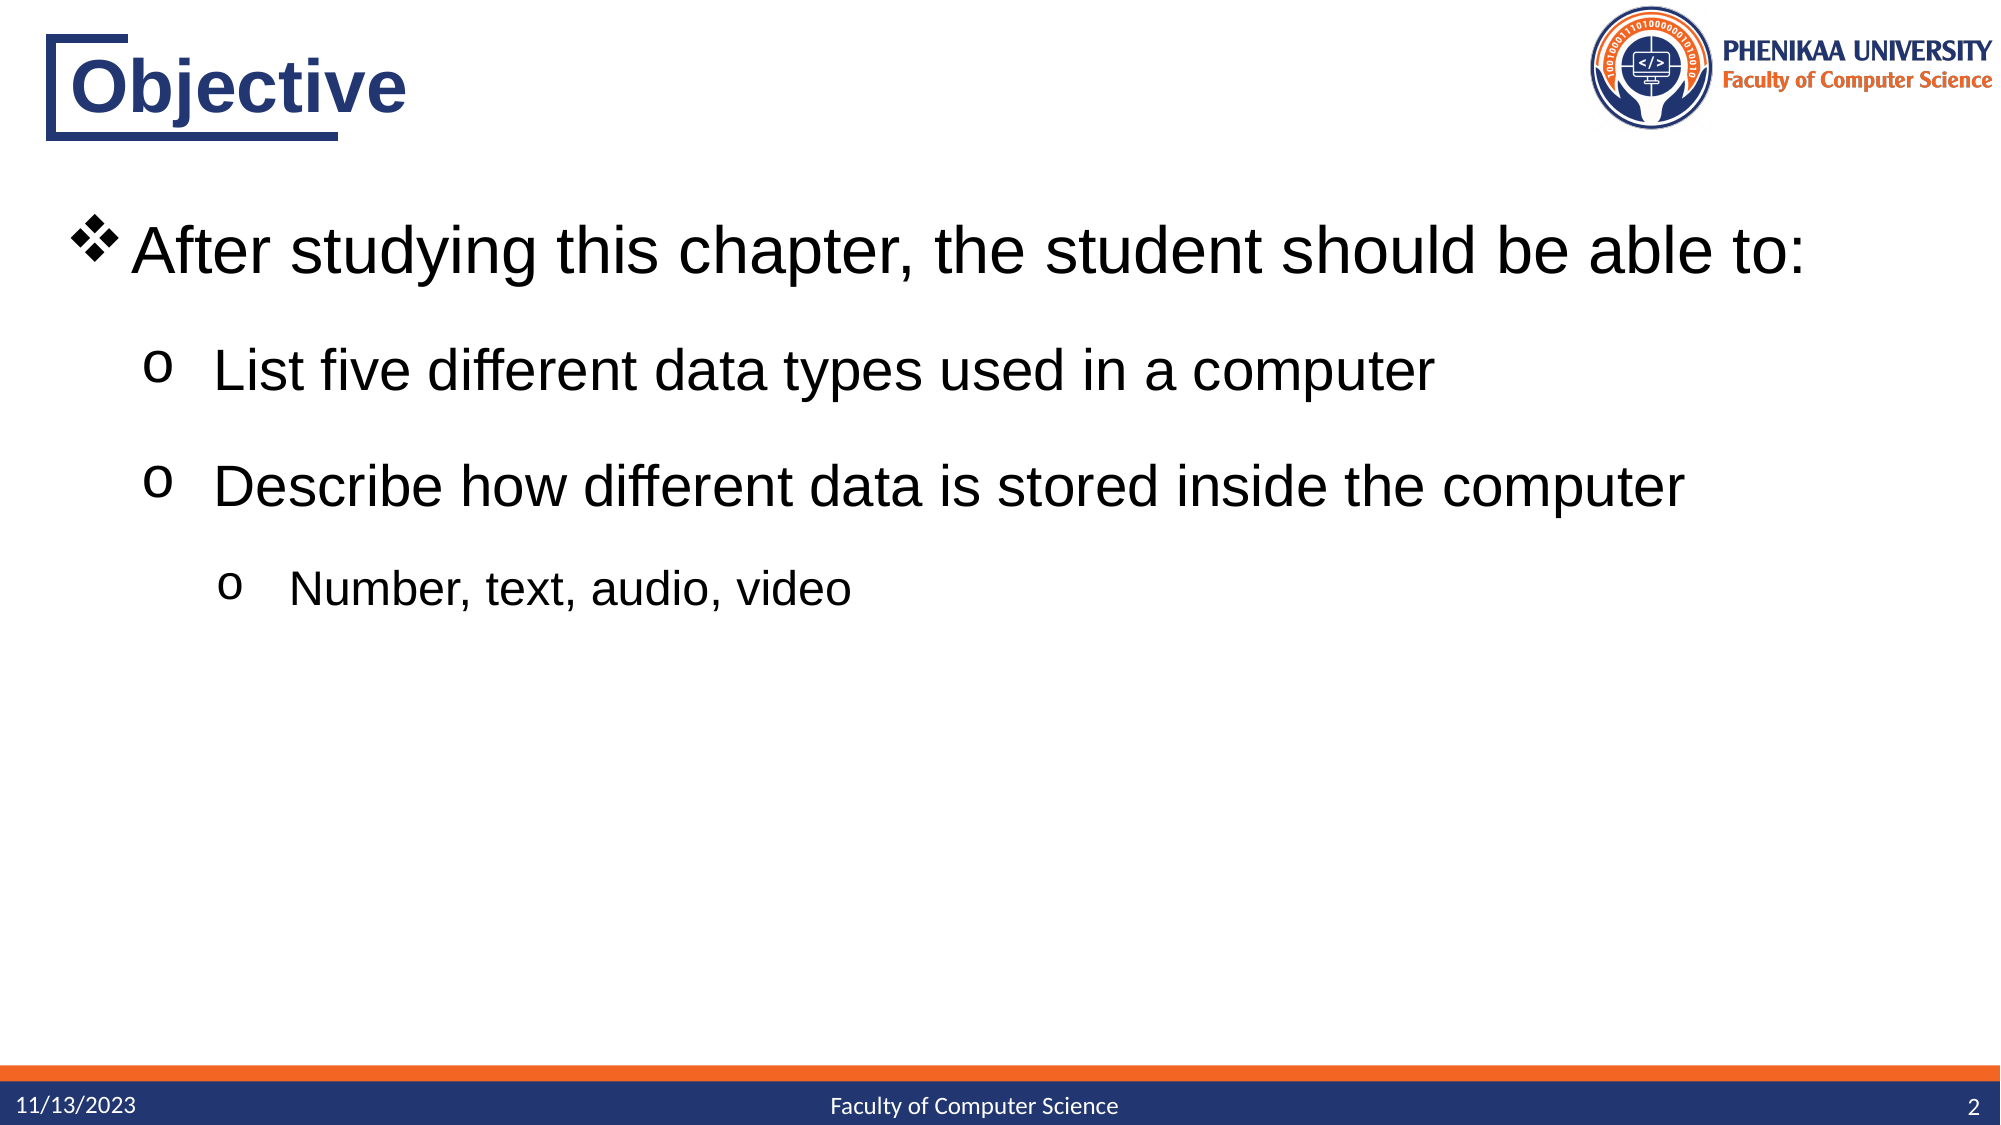

# Objective
After studying this chapter, the student should be able to:
List five different data types used in a computer
Describe how different data is stored inside the computer
Number, text, audio, video
11/13/2023
2
Faculty of Computer Science